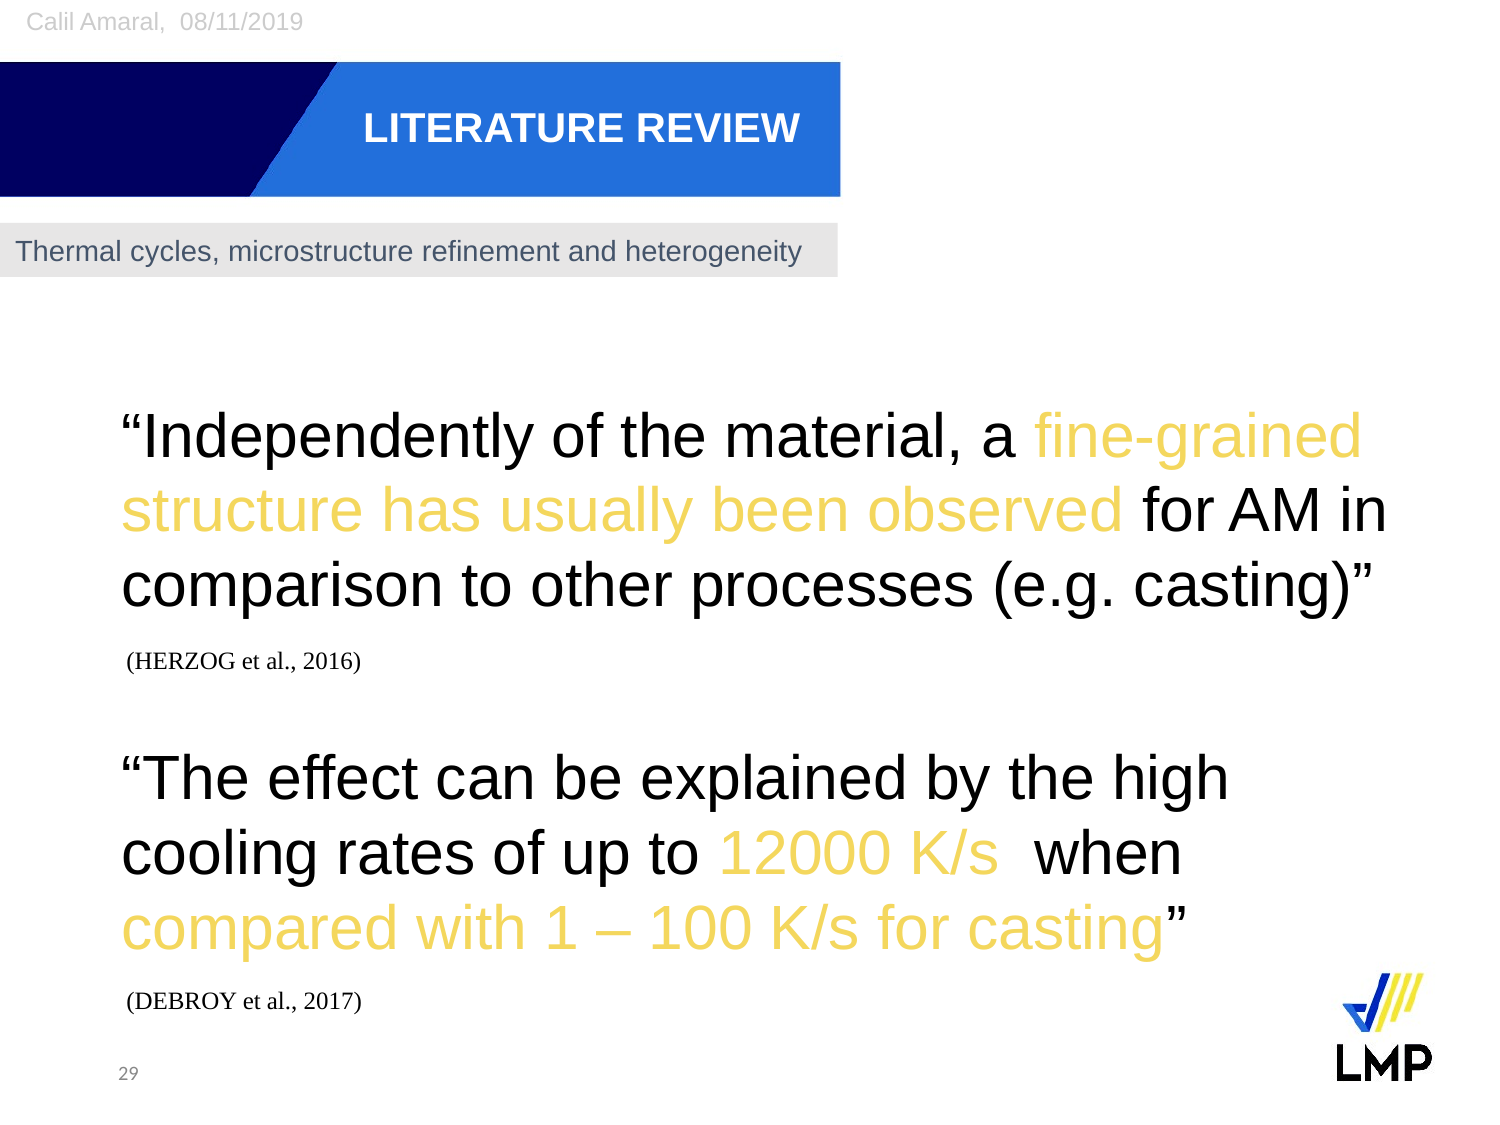

Calil Amaral,  08/11/2019
# LITERATURE REVIEW
Thermal cycles, microstructure refinement and heterogeneity
“Independently of the material, a fine-grained structure has usually been observed for AM in comparison to other processes (e.g. casting)”
(HERZOG et al., 2016)
“The effect can be explained by the high cooling rates of up to 12000 K/s  when compared with 1 – 100 K/s for casting”
(DEBROY et al., 2017)
29